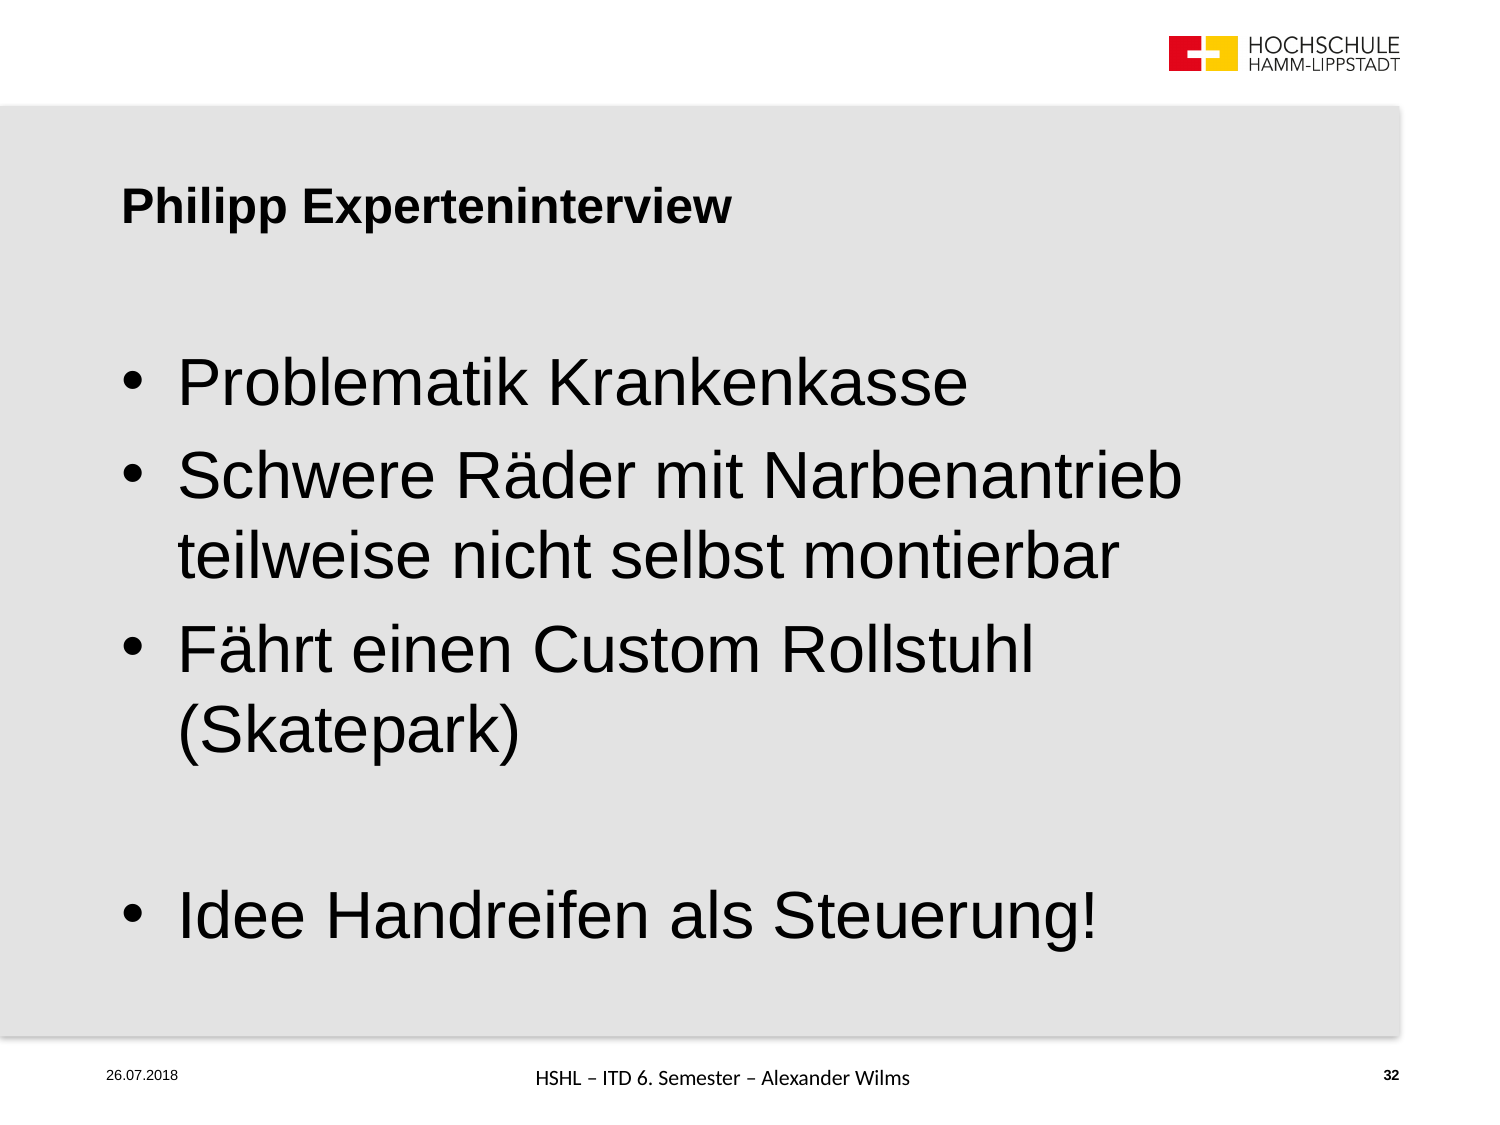

Philipp Experteninterview
Problematik Krankenkasse
Schwere Räder mit Narbenantrieb teilweise nicht selbst montierbar
Fährt einen Custom Rollstuhl (Skatepark)

Idee Handreifen als Steuerung!

HSHL – ITD 6. Semester – Alexander Wilms
26.07.2018
32